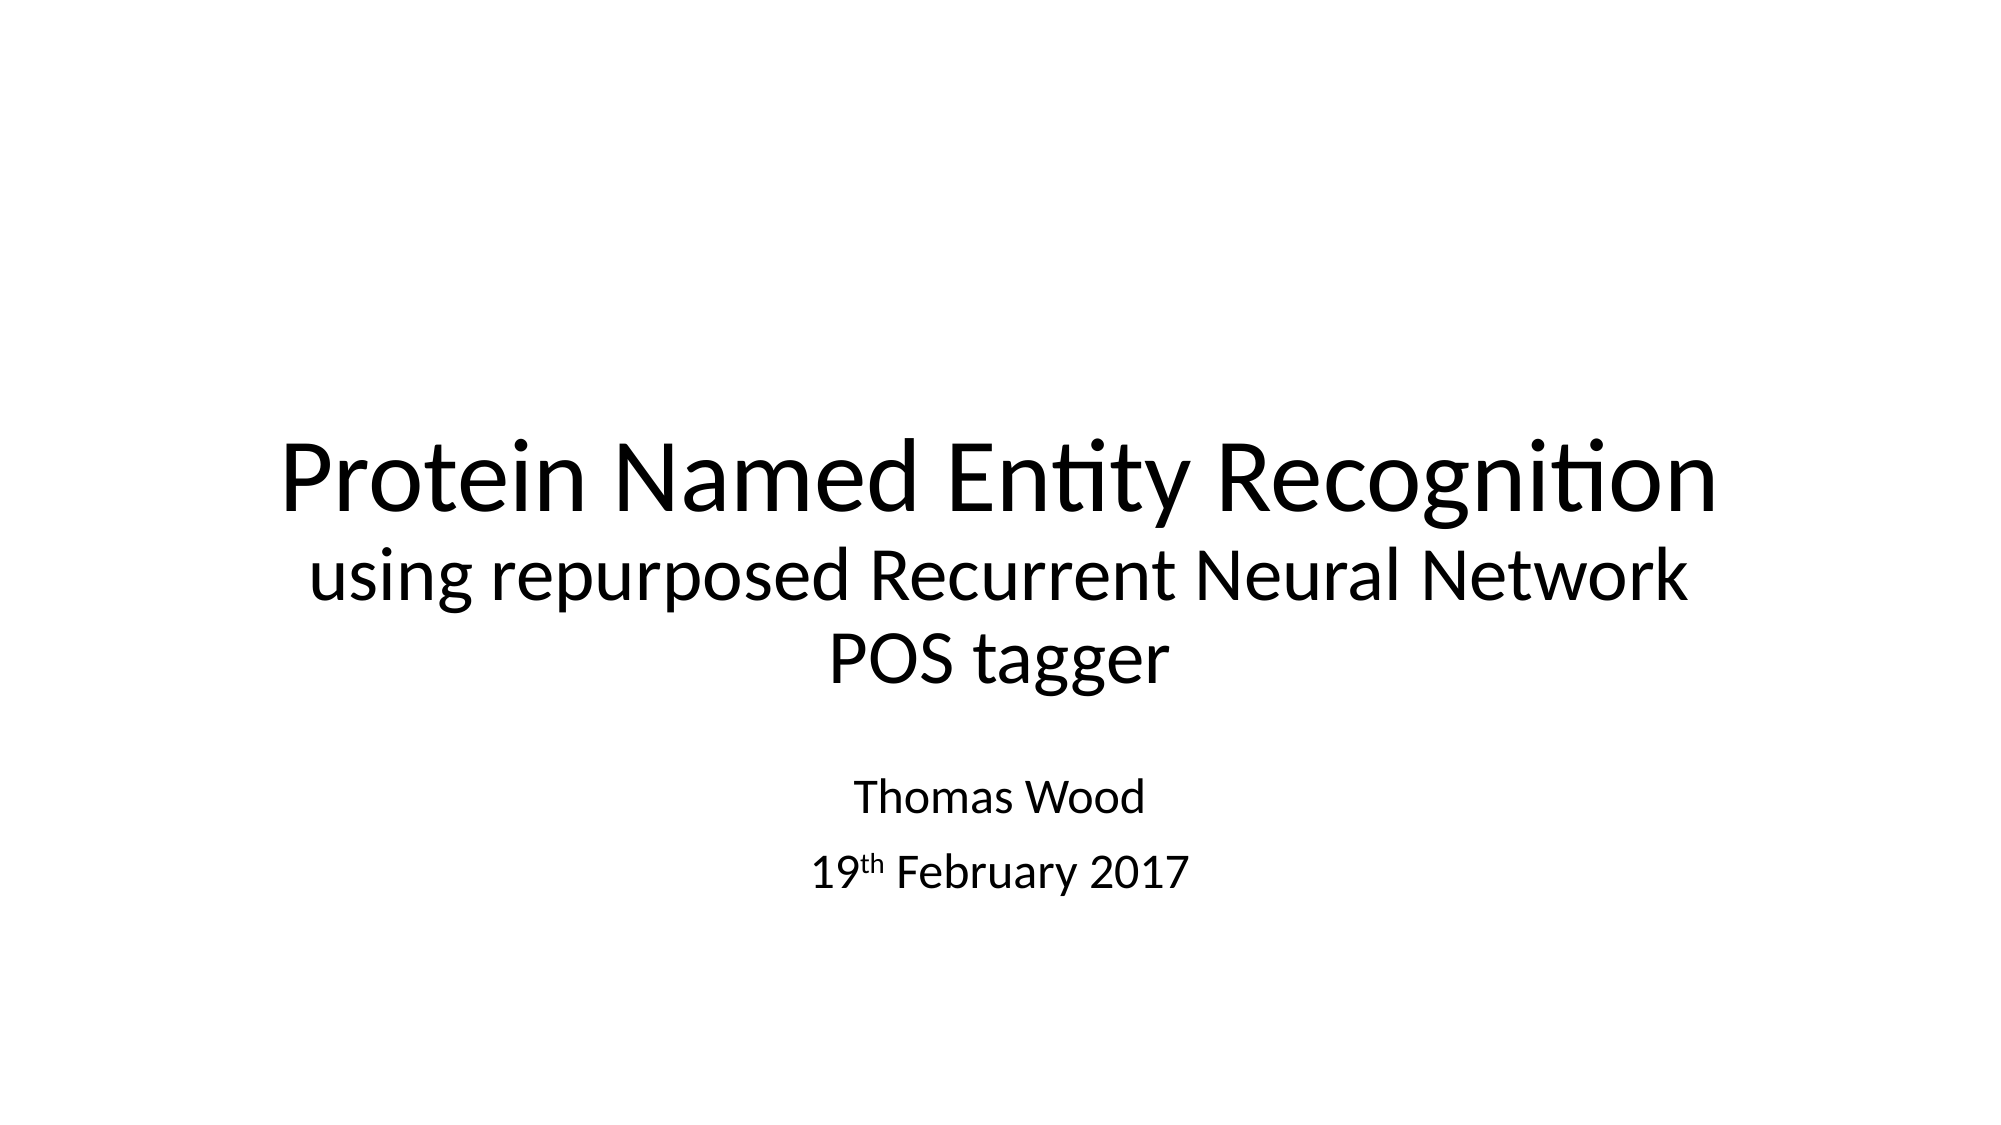

# Protein Named Entity Recognition using repurposed Recurrent Neural Network POS tagger
Thomas Wood
19th February 2017